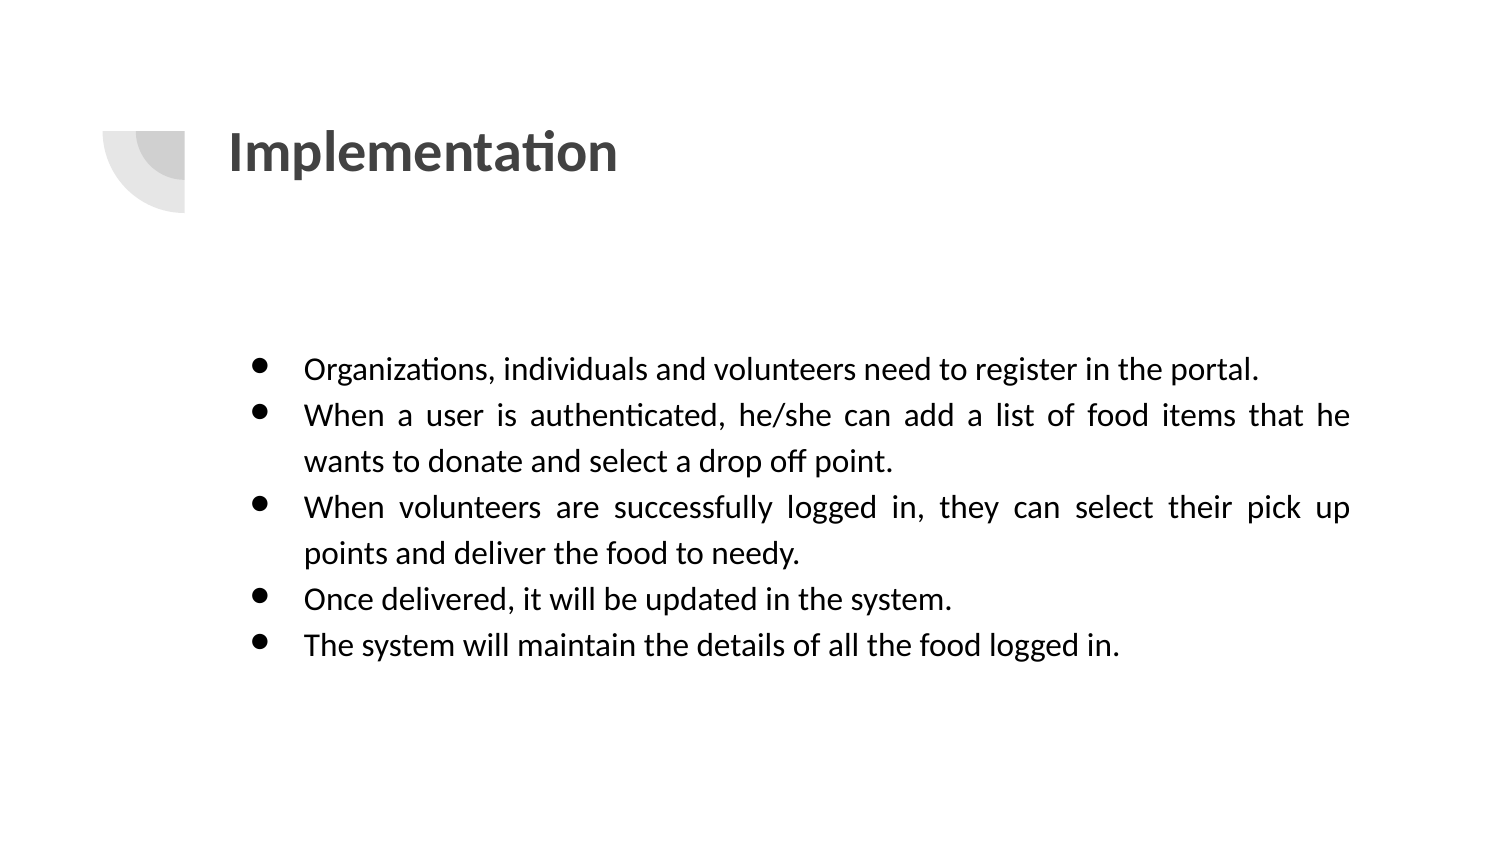

# Implementation
Organizations, individuals and volunteers need to register in the portal.
When a user is authenticated, he/she can add a list of food items that he wants to donate and select a drop off point.
When volunteers are successfully logged in, they can select their pick up points and deliver the food to needy.
Once delivered, it will be updated in the system.
The system will maintain the details of all the food logged in.